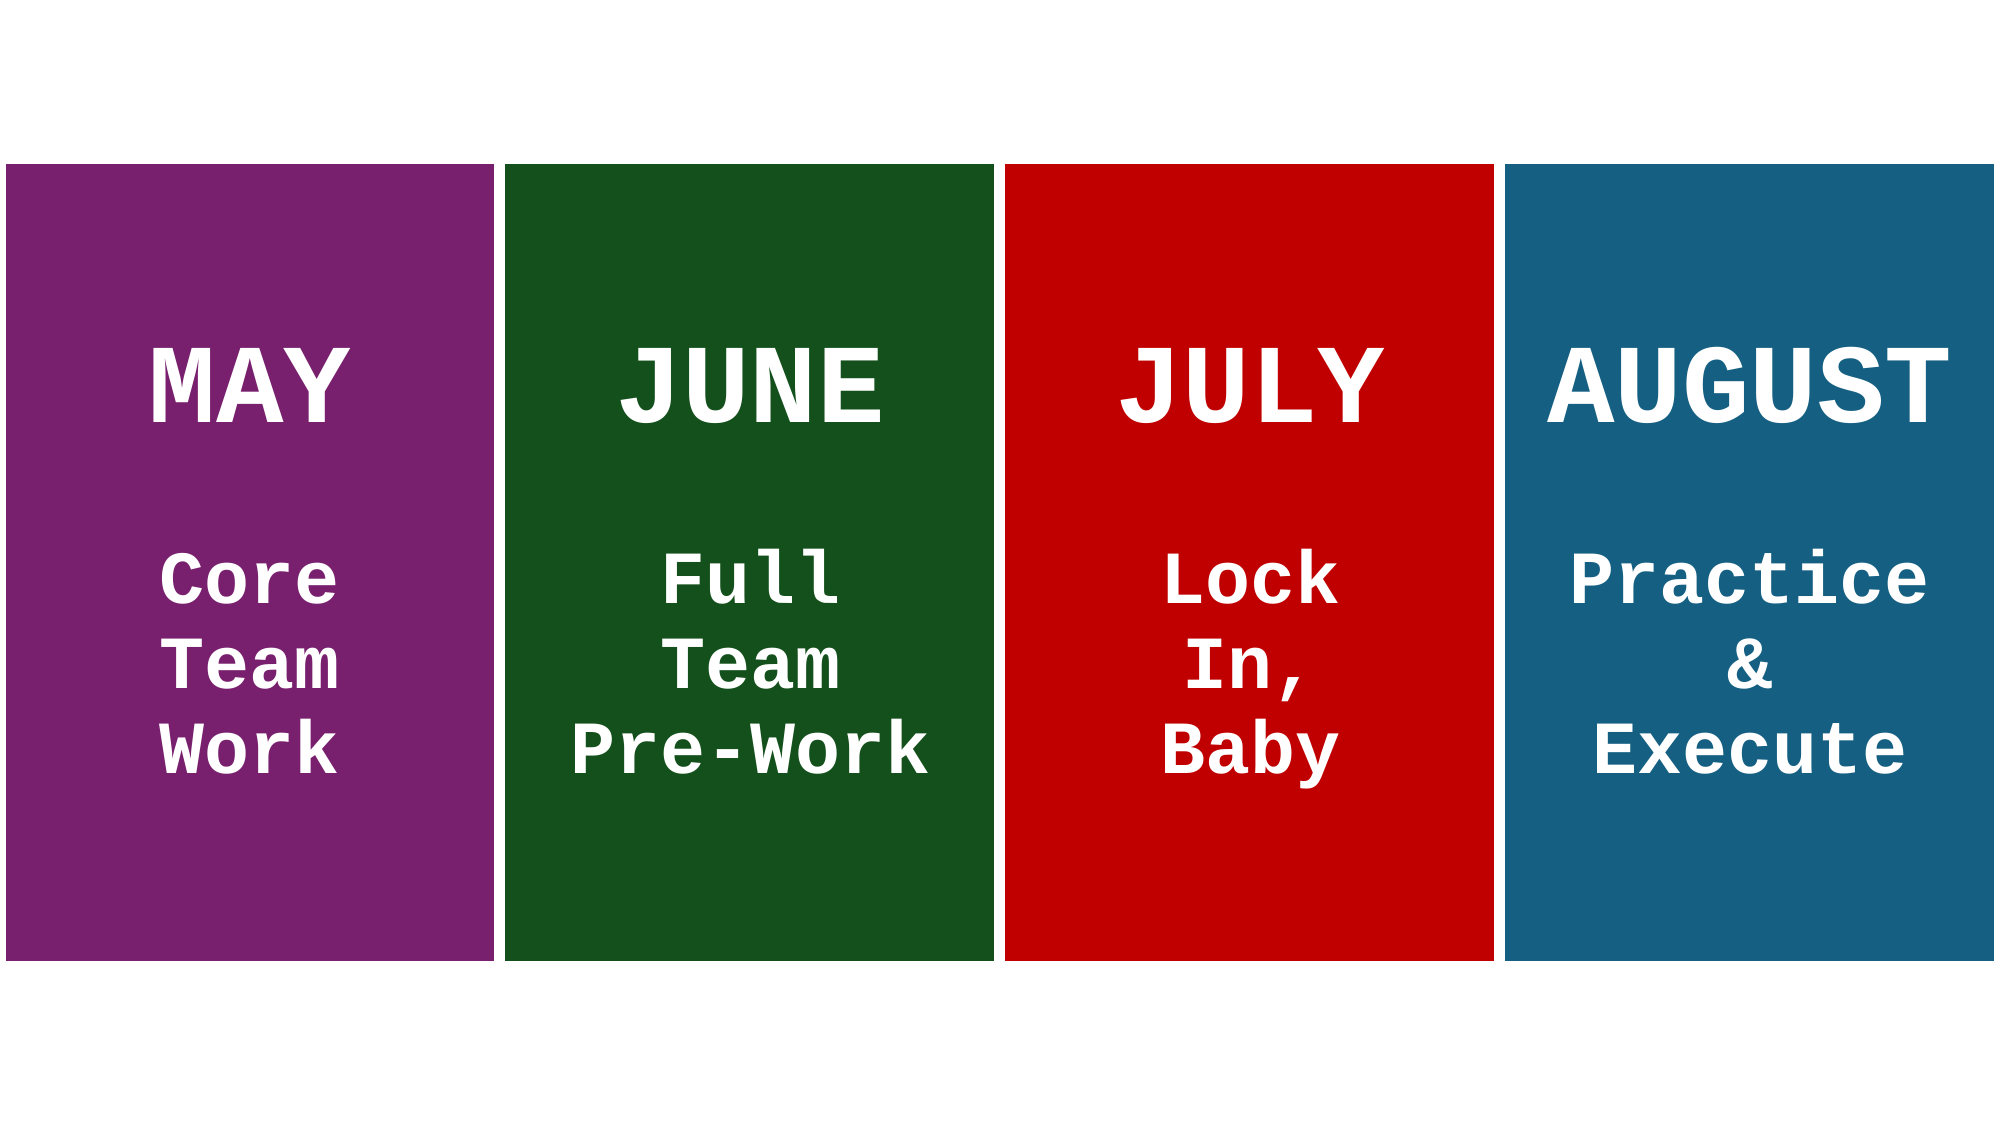

| MAY Core Team Work | JUNE Full Team Pre-Work | JULY Lock In, Baby | AUGUST Practice & Execute |
| --- | --- | --- | --- |